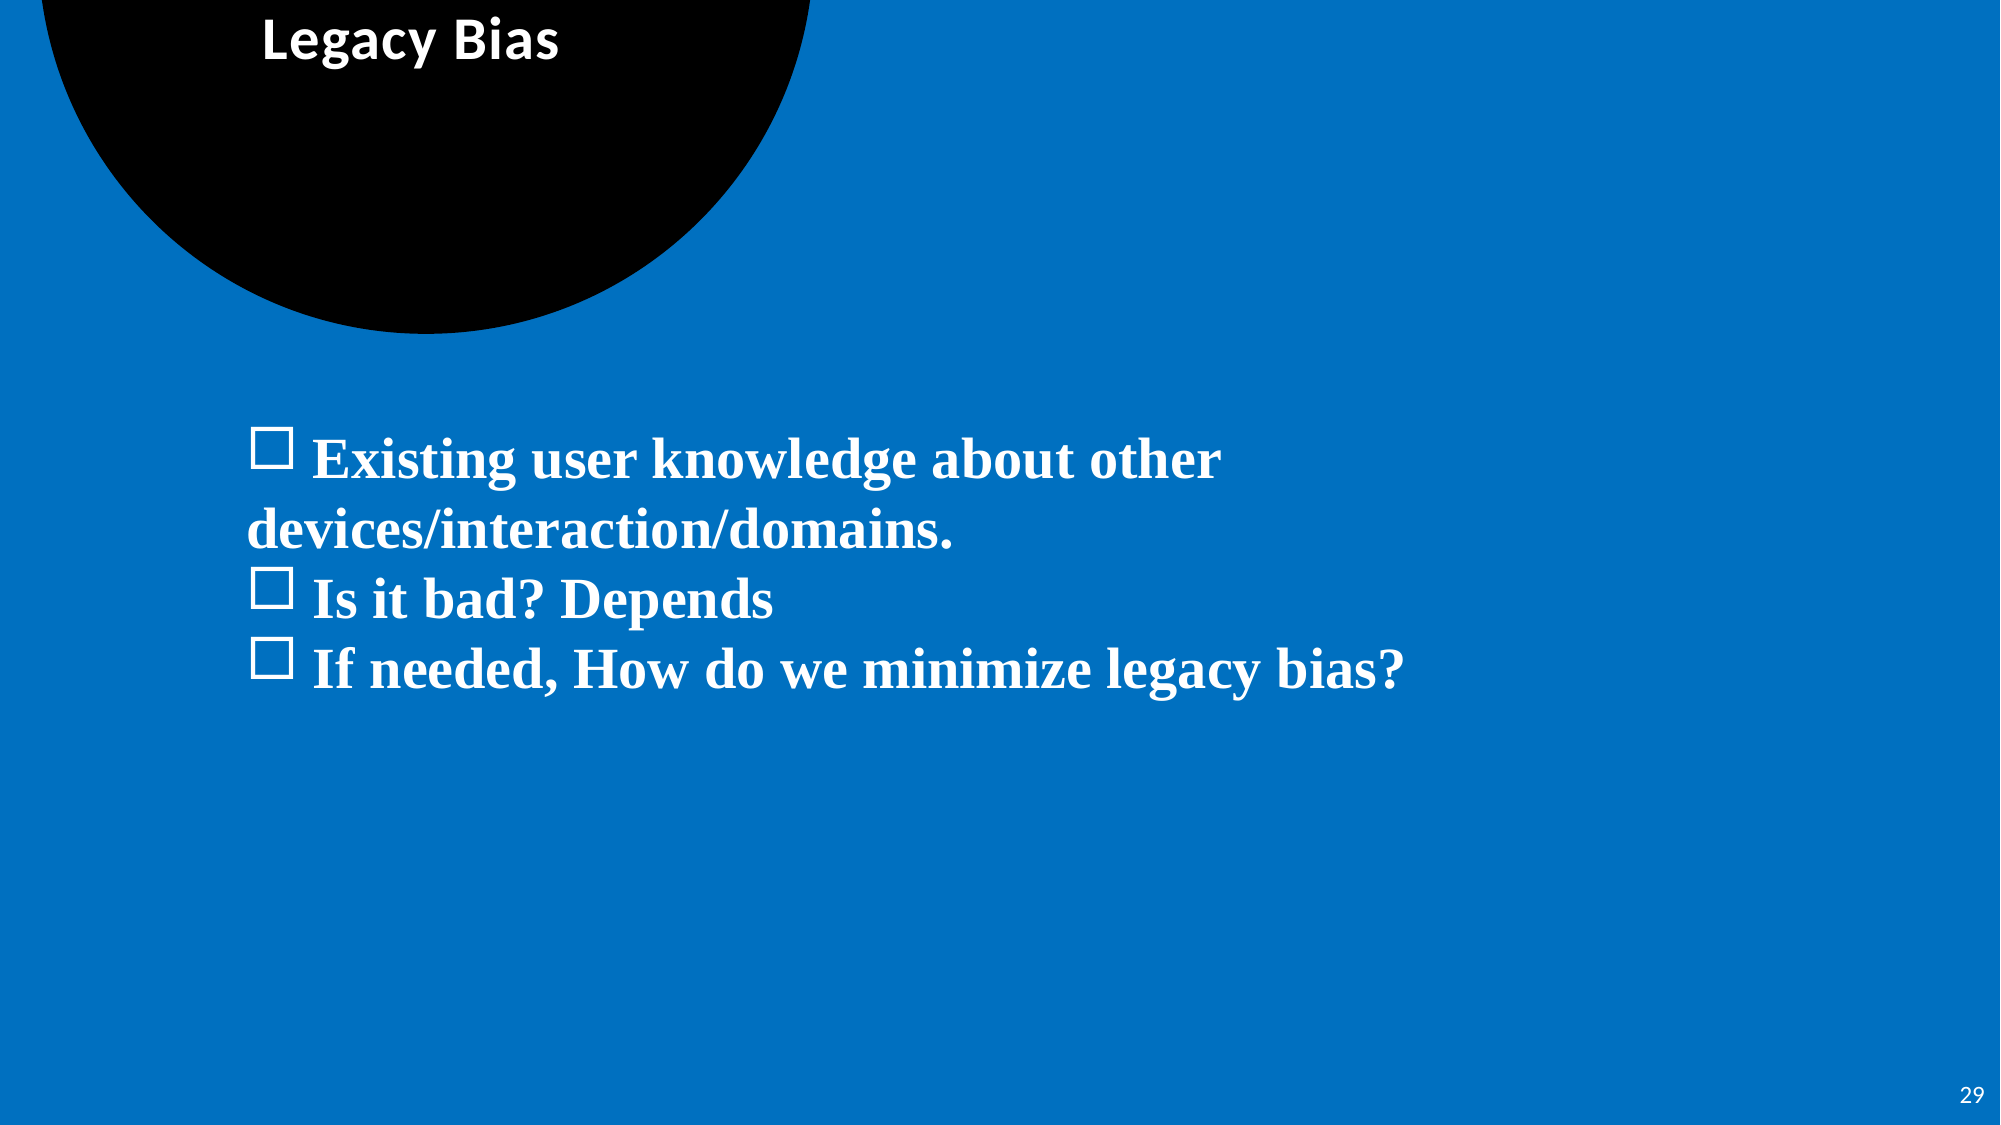

# Legacy Bias
 Existing user knowledge about other devices/interaction/domains.
 Is it bad? Depends
 If needed, How do we minimize legacy bias?
29